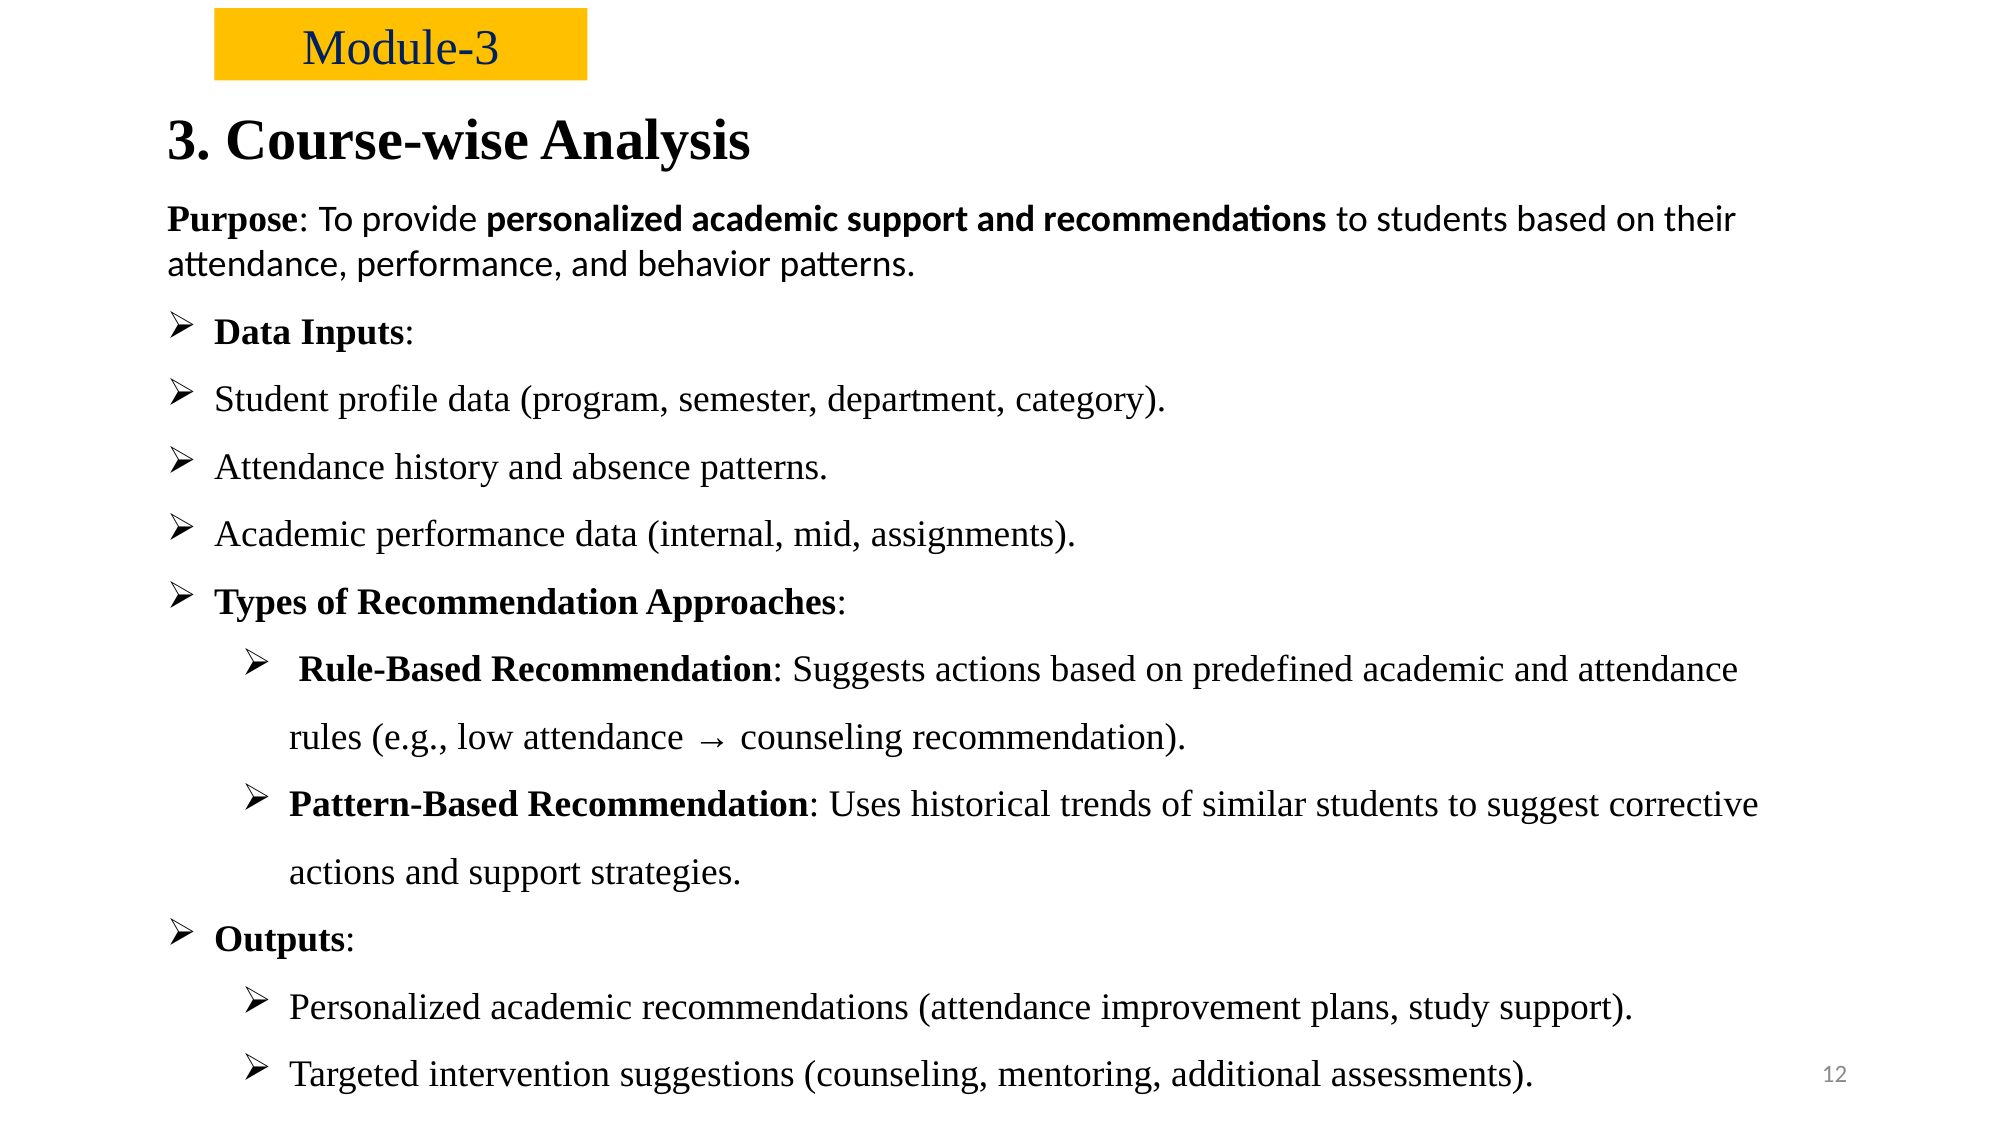

Module-3
3. Course-wise Analysis
Purpose: To provide personalized academic support and recommendations to students based on their attendance, performance, and behavior patterns.
Data Inputs:
Student profile data (program, semester, department, category).
Attendance history and absence patterns.
Academic performance data (internal, mid, assignments).
Types of Recommendation Approaches:
 Rule-Based Recommendation: Suggests actions based on predefined academic and attendance rules (e.g., low attendance → counseling recommendation).
Pattern-Based Recommendation: Uses historical trends of similar students to suggest corrective actions and support strategies.
Outputs:
Personalized academic recommendations (attendance improvement plans, study support).
Targeted intervention suggestions (counseling, mentoring, additional assessments).
12